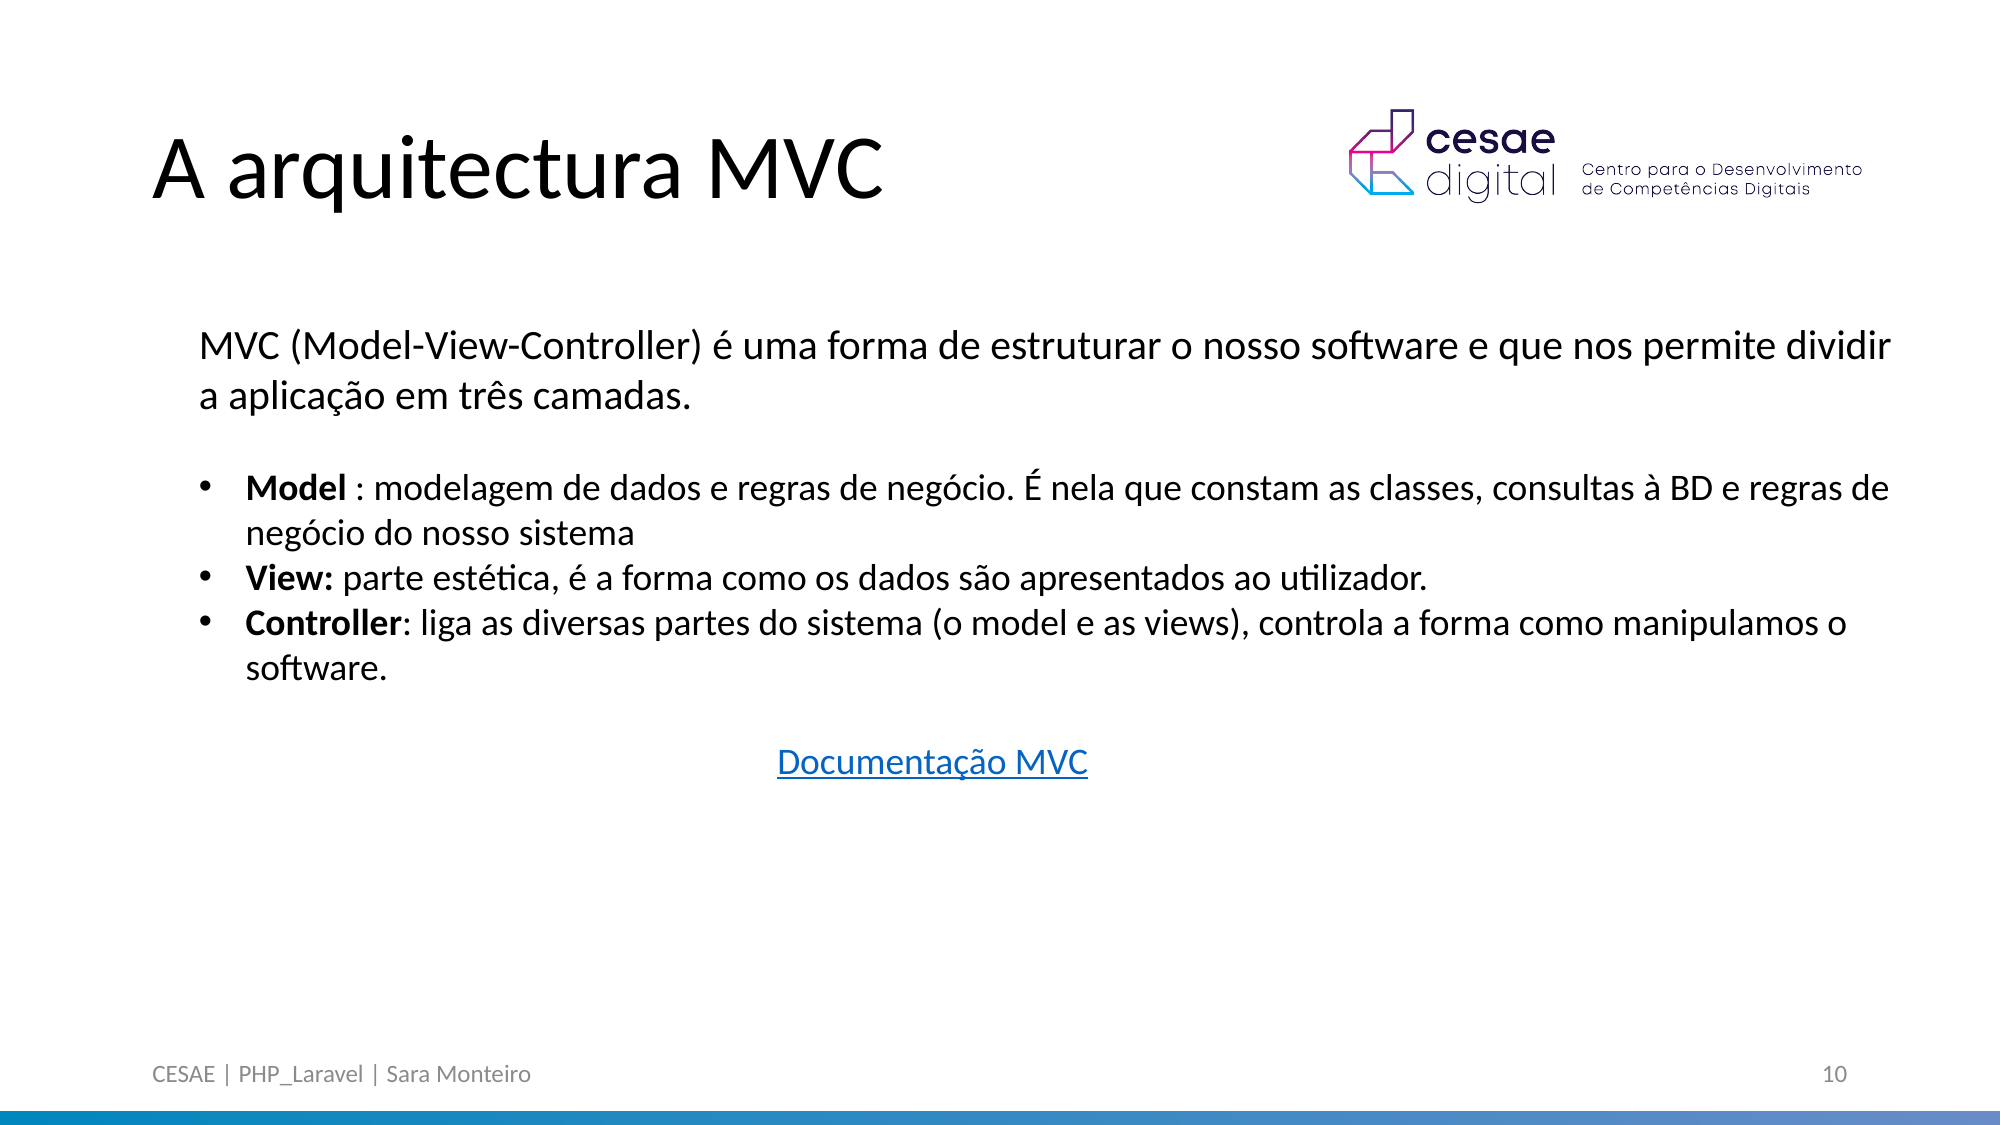

# A arquitectura MVC
MVC (Model-View-Controller) é uma forma de estruturar o nosso software e que nos permite dividir a aplicação em três camadas.

Model : modelagem de dados e regras de negócio. É nela que constam as classes, consultas à BD e regras de negócio do nosso sistema
View: parte estética, é a forma como os dados são apresentados ao utilizador.
Controller: liga as diversas partes do sistema (o model e as views), controla a forma como manipulamos o software.

Documentação MVC
CESAE | PHP_Laravel | Sara Monteiro
10